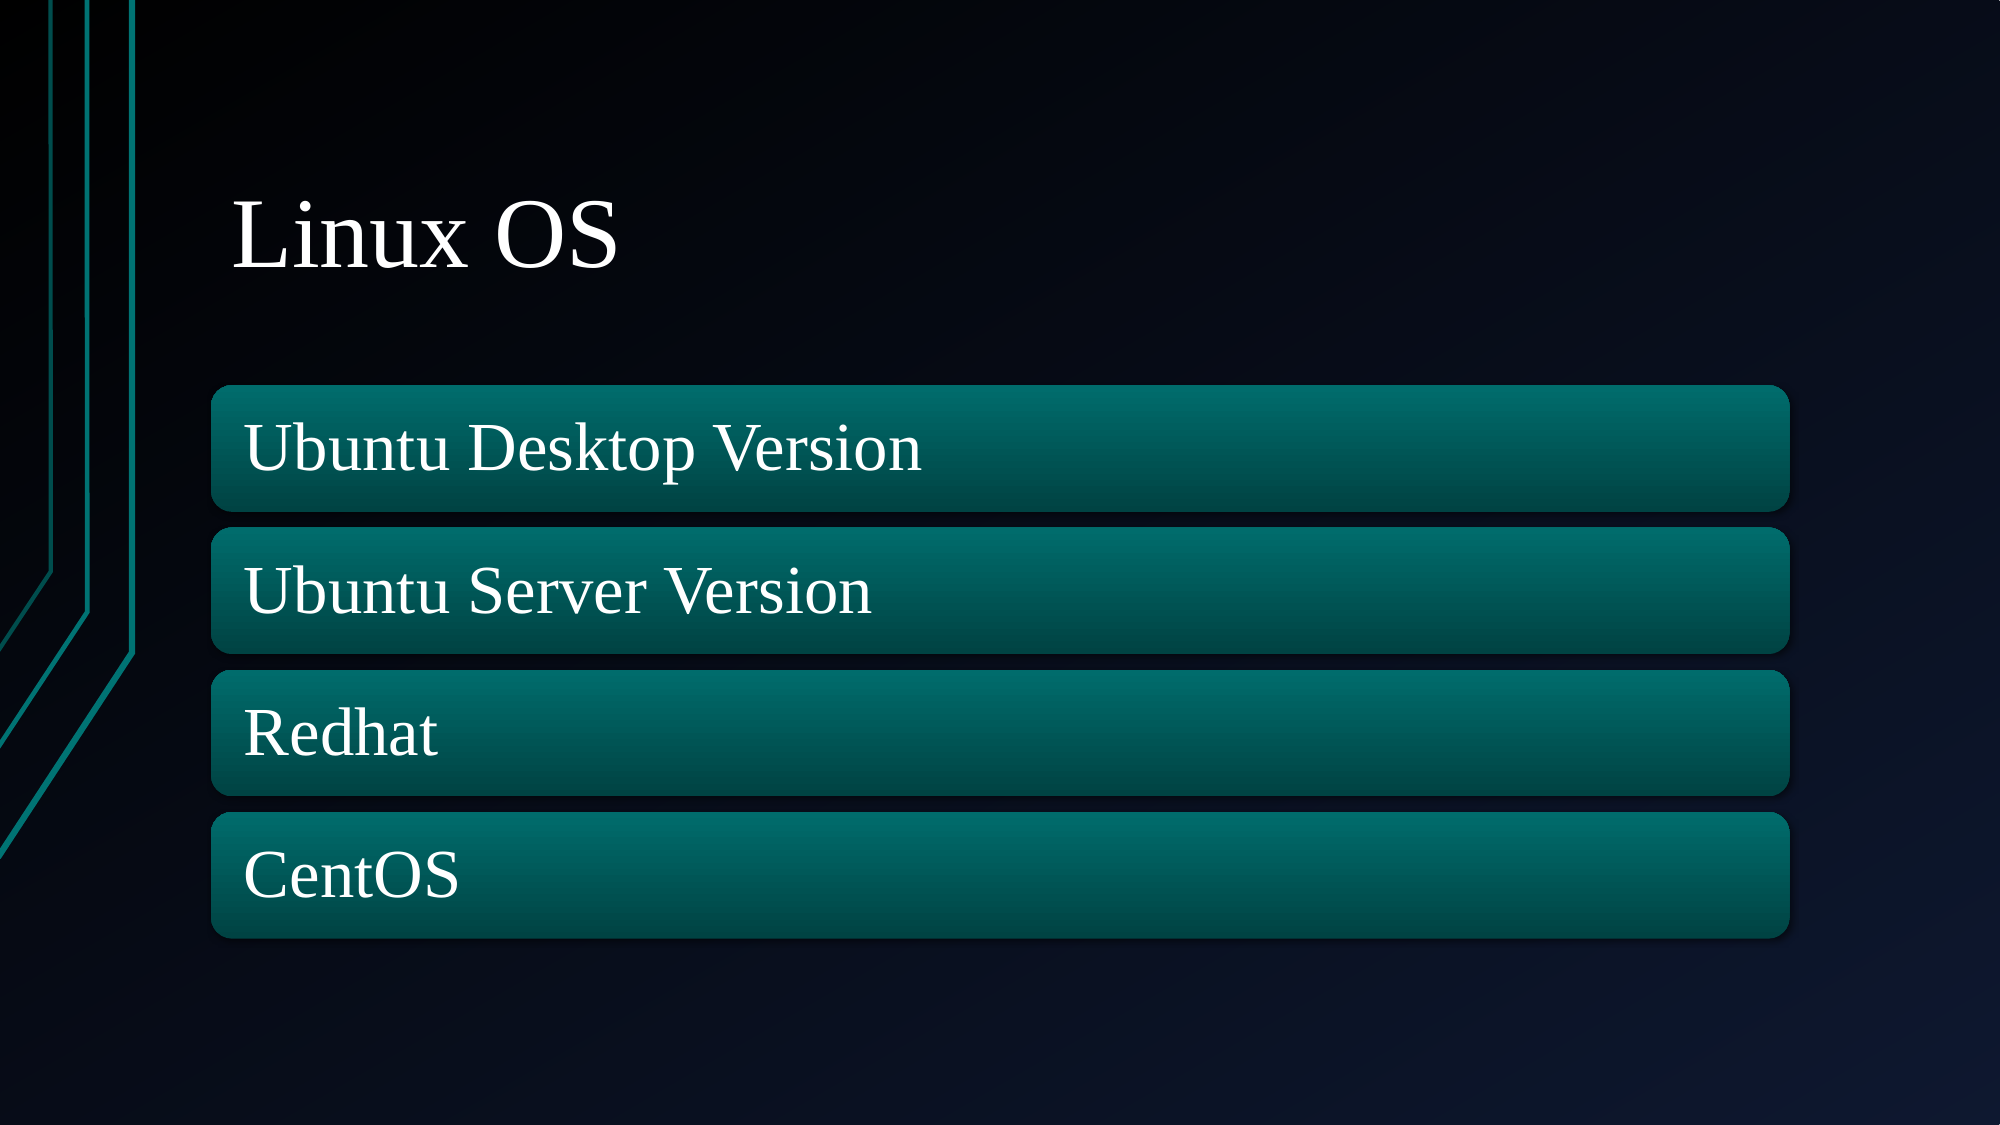

# Linux OS
Ubuntu Desktop Version
Ubuntu Server Version
Redhat
CentOS